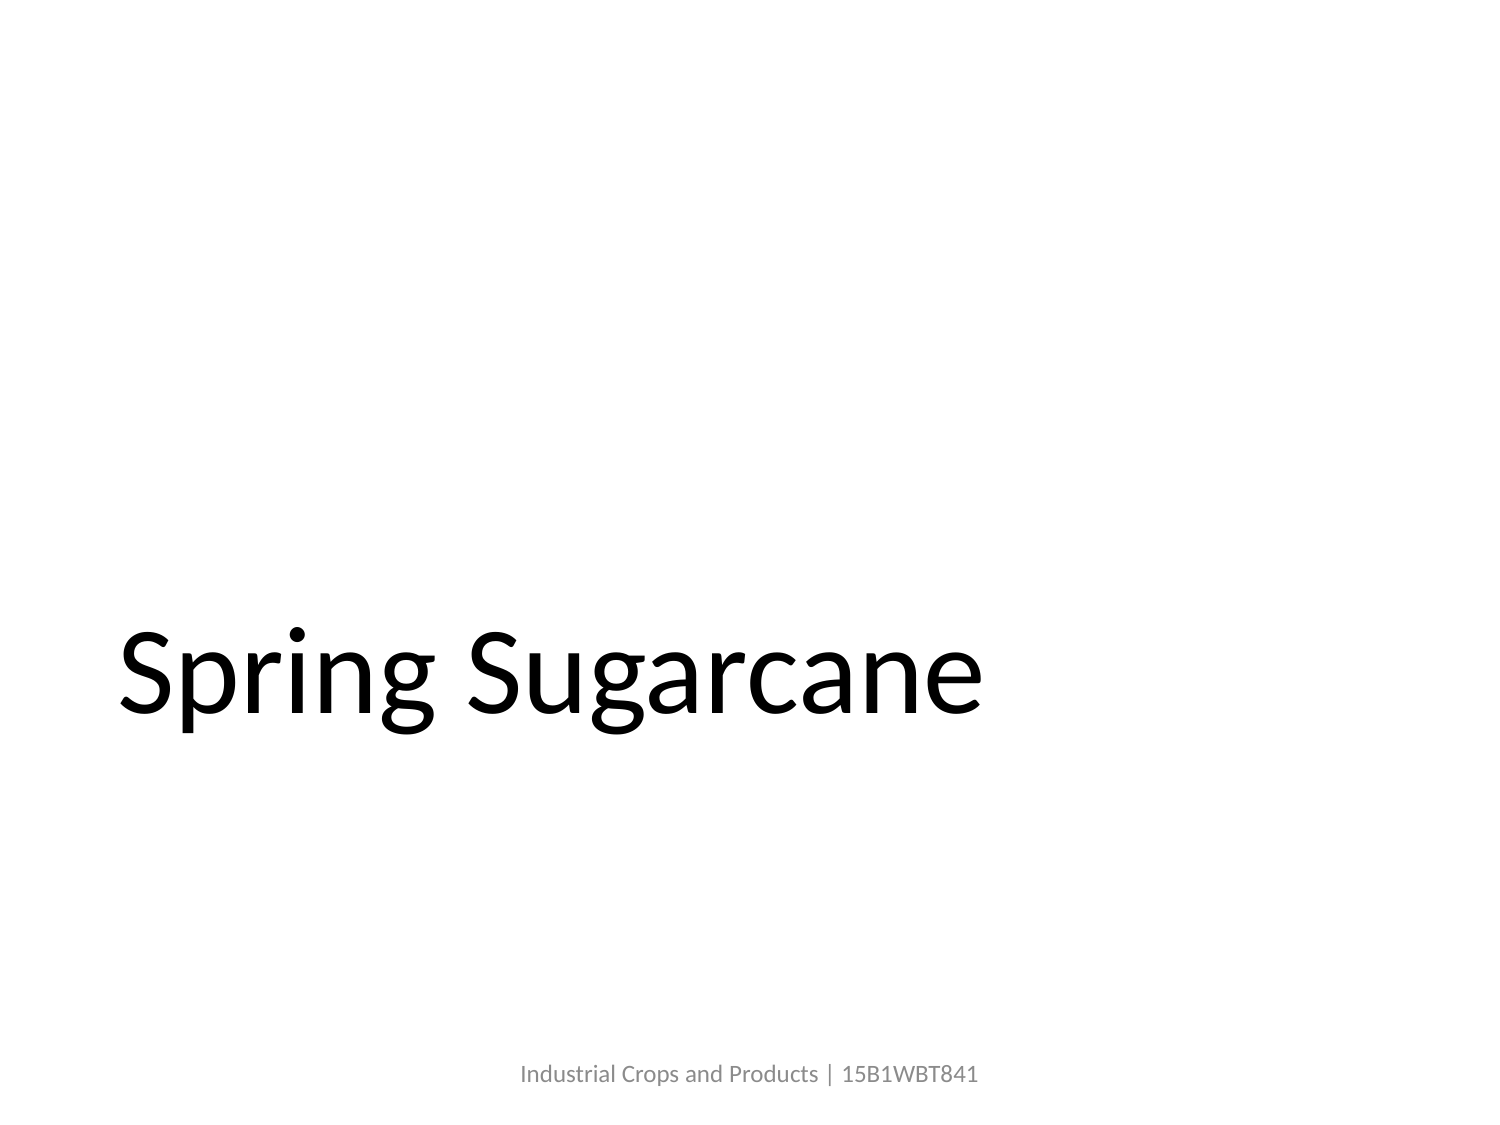

# Spring Sugarcane

Industrial Crops and Products | 15B1WBT841